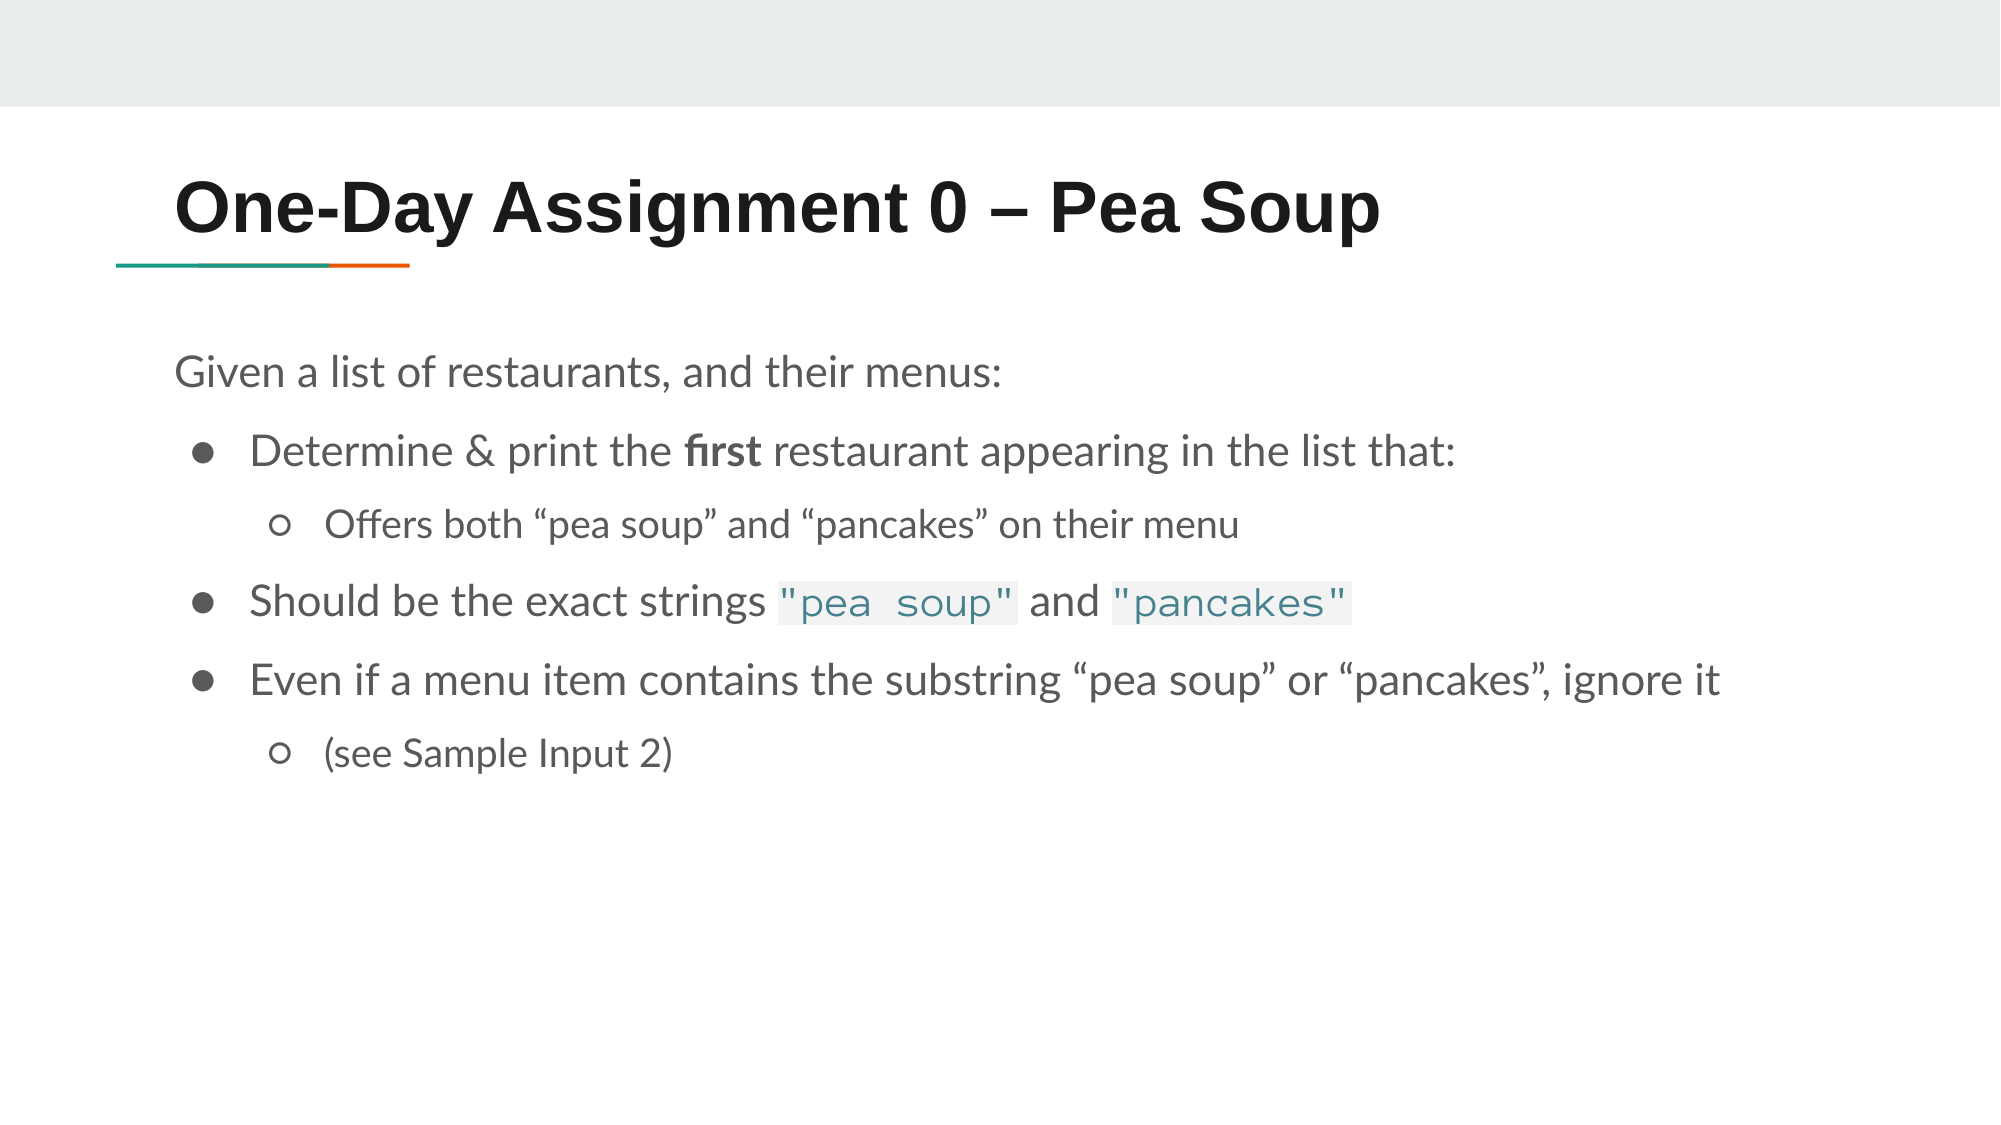

# One-Day Assignment 0 – Pea Soup
Given a list of restaurants, and their menus:
Determine & print the first restaurant appearing in the list that:
Offers both “pea soup” and “pancakes” on their menu
Should be the exact strings "pea soup" and "pancakes"
Even if a menu item contains the substring “pea soup” or “pancakes”, ignore it
(see Sample Input 2)